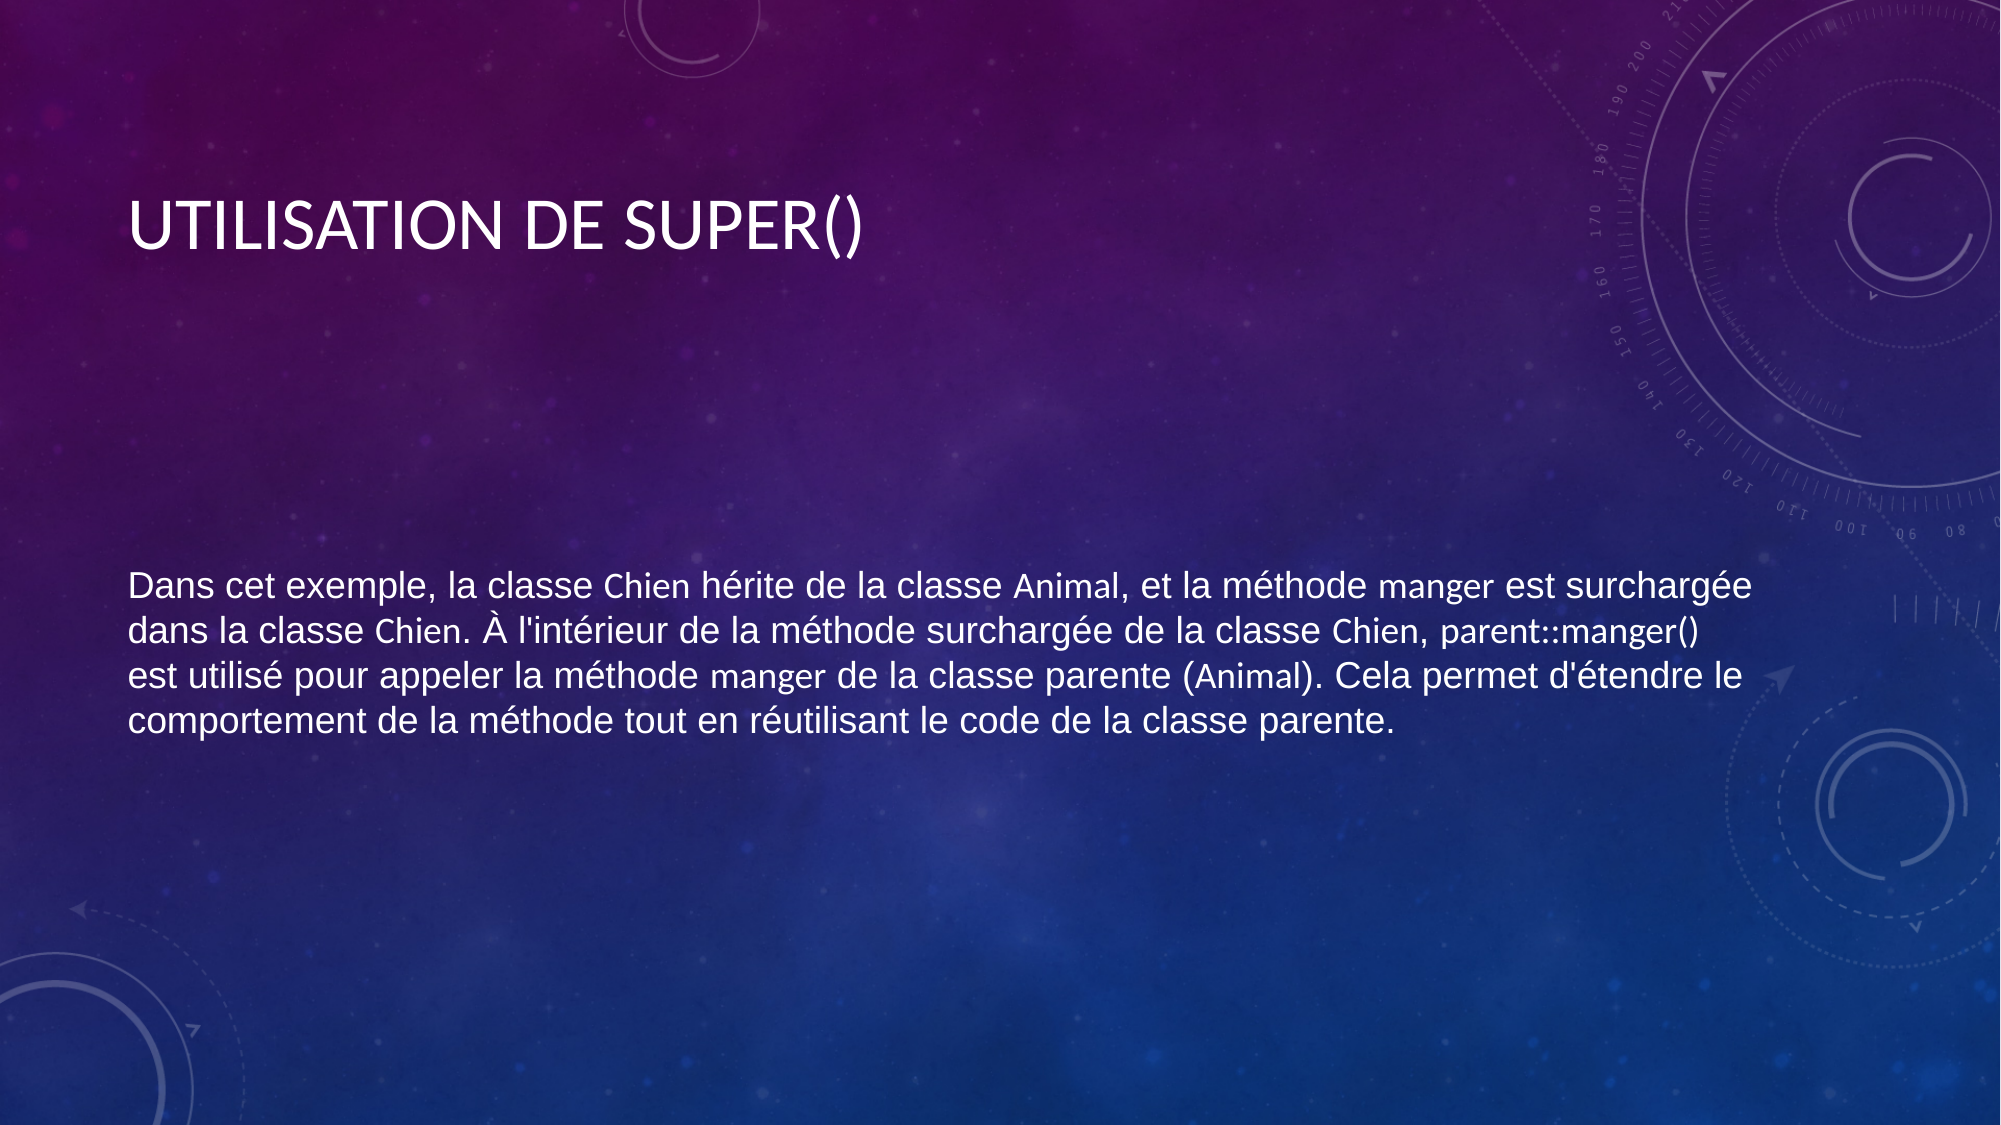

# Utilisation de super()
Dans cet exemple, la classe Chien hérite de la classe Animal, et la méthode manger est surchargée dans la classe Chien. À l'intérieur de la méthode surchargée de la classe Chien, parent::manger() est utilisé pour appeler la méthode manger de la classe parente (Animal). Cela permet d'étendre le comportement de la méthode tout en réutilisant le code de la classe parente.